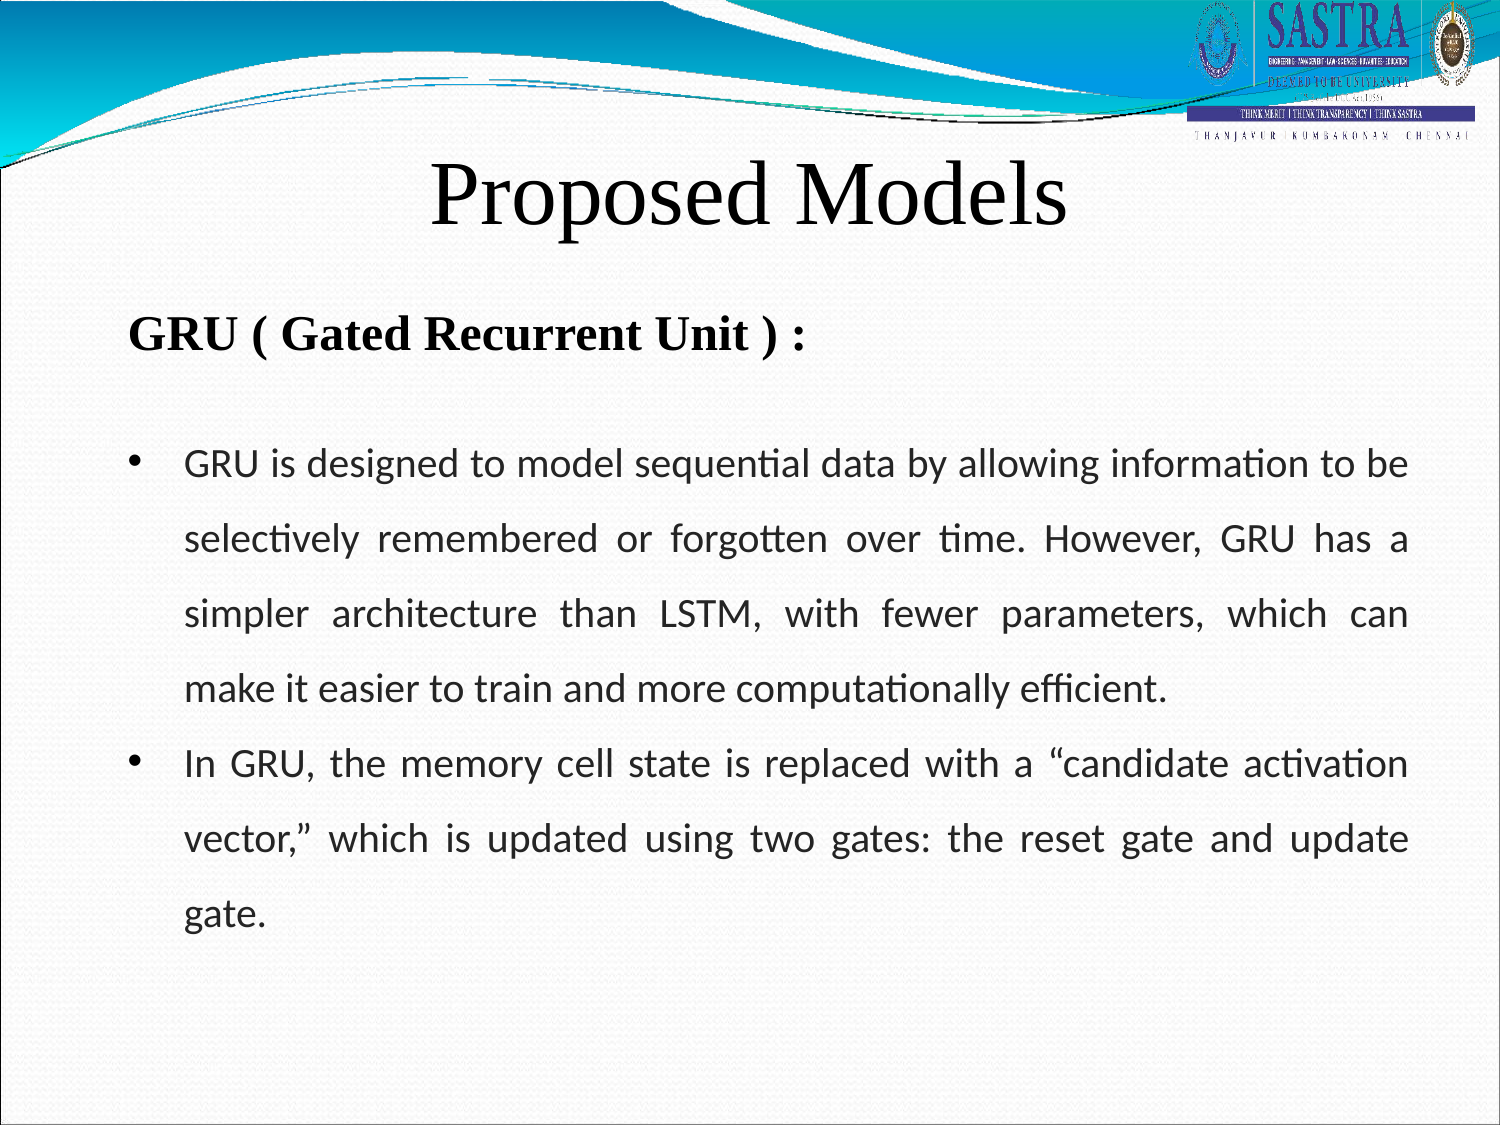

# Proposed Models
GRU ( Gated Recurrent Unit ) :

GRU is designed to model sequential data by allowing information to be selectively remembered or forgotten over time. However, GRU has a simpler architecture than LSTM, with fewer parameters, which can make it easier to train and more computationally efficient.
In GRU, the memory cell state is replaced with a “candidate activation vector,” which is updated using two gates: the reset gate and update gate.